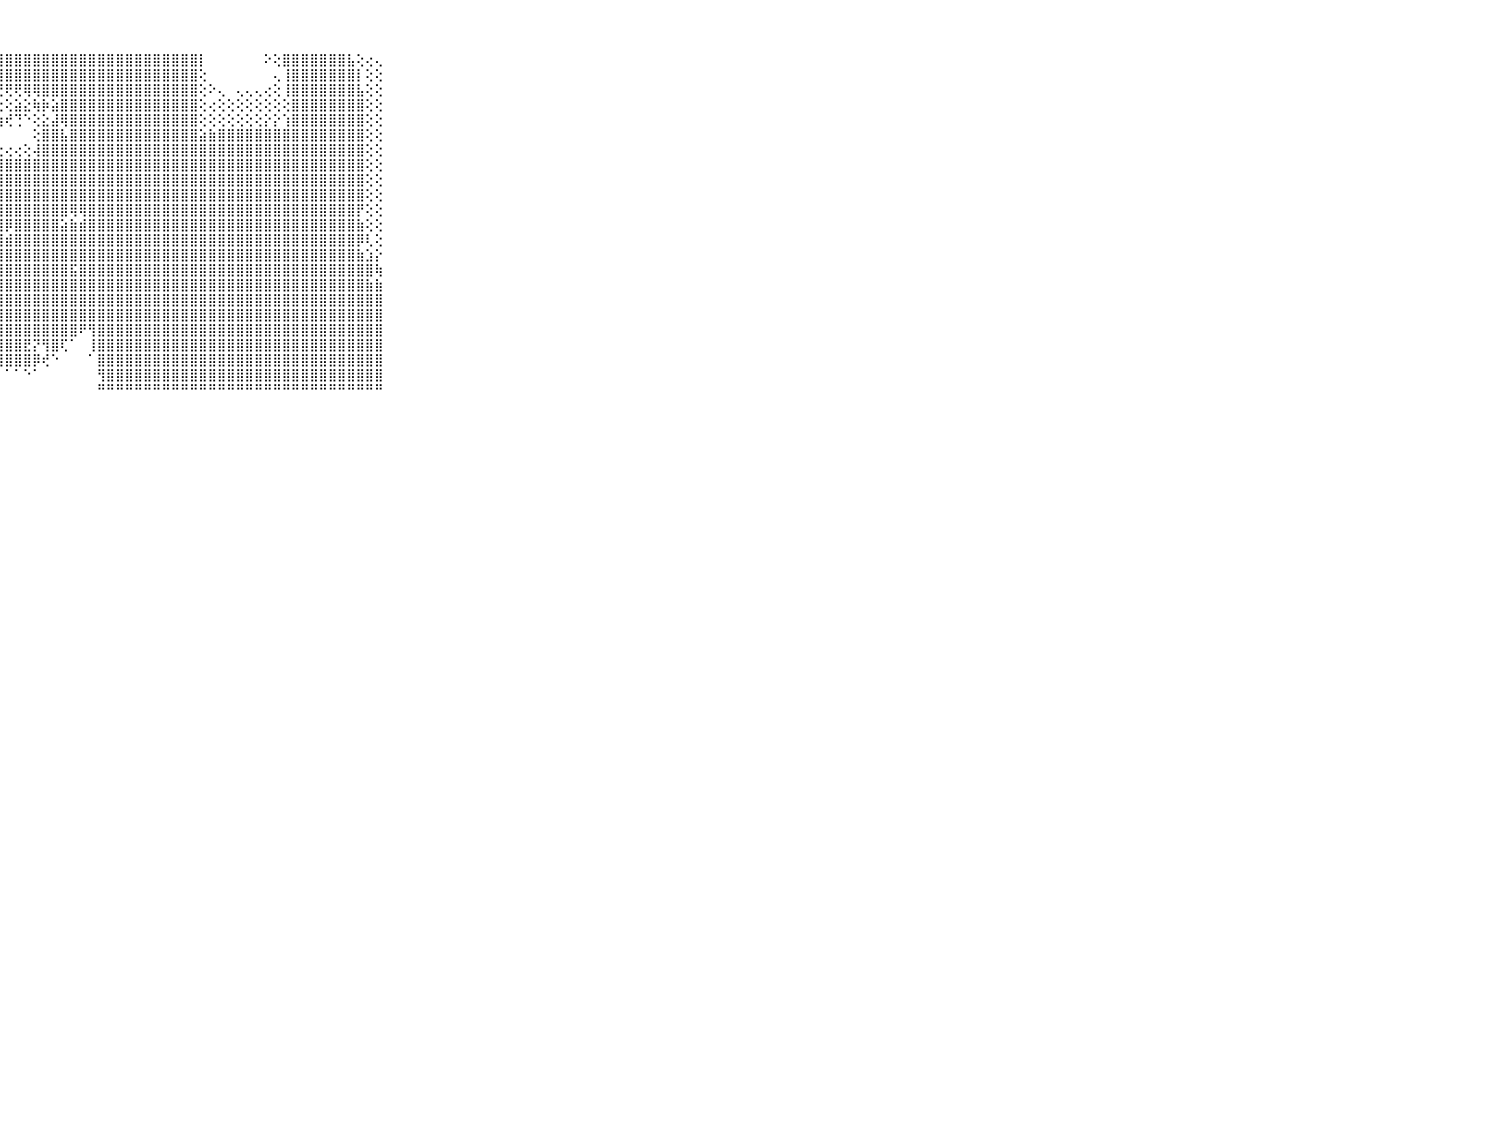

⠀⠀⠀⠀⠀⠀⠀⠀⠀⠀⠀⣿⣿⣿⣿⣿⣿⣿⣿⣿⣿⣿⣿⣿⣿⣿⣿⣿⣿⣿⣿⣿⣿⣿⣿⣿⣿⣿⣿⣿⣿⣿⣿⣿⣿⣿⣿⣿⣿⡇⠀⠀⠀⠀⠀⠀⠕⢕⣿⣿⣿⣿⣿⣿⣿⣧⢕⢔⢄⠀⠀⠀⠀⠀⠀⠀⠀⠀⠀⠀⠀
⠀⠀⠀⠀⠀⠀⠀⠀⠀⠀⠀⣸⣿⣿⣿⣿⣿⣿⣿⣿⣿⣿⣿⣿⣿⣿⣿⣿⣿⣿⣿⣿⣿⣿⣿⣿⣿⣿⣿⣿⣿⣿⣿⣿⣿⣿⣿⣿⣿⢕⠀⠀⠀⠀⠀⠀⠀⢄⢸⣿⣿⣿⣿⣿⣿⣿⡇⢕⢕⠀⠀⠀⠀⠀⠀⠀⠀⠀⠀⠀⠀
⠀⠀⠀⠀⠀⠀⠀⠀⠀⠀⠀⣿⣿⣿⣿⣿⣿⣿⣿⣿⣿⣿⣿⡿⢿⠿⢟⢟⢟⢟⢿⢿⣿⣿⣿⣿⣿⣿⣿⣿⣿⣿⣿⣿⣿⣿⣿⣿⣿⢕⠕⢄⠀⢄⢄⢄⢔⢕⢸⣿⣿⣿⣿⣿⣿⣿⣧⢕⢕⠀⠀⠀⠀⠀⠀⠀⠀⠀⠀⠀⠀
⠀⠀⠀⠀⠀⠀⠀⠀⠀⠀⠀⣿⣿⣿⣿⣿⣿⣿⣿⣿⡿⠟⠑⠐⠀⢐⢵⢕⢕⣵⣕⢷⡷⣵⣿⣿⣿⣿⣿⣿⣿⣿⣿⣿⣿⣿⣿⣿⣿⢕⢔⢕⢕⢕⢕⢕⢕⢕⢕⣿⣿⣿⣿⣿⣿⣿⣿⢕⢕⠀⠀⠀⠀⠀⠀⠀⠀⠀⠀⠀⠀
⠀⠀⠀⠀⠀⠀⠀⠀⠀⠀⠀⣿⣿⣿⣿⣿⣿⣿⡿⠟⠑⠀⠀⠀⢅⢜⢣⣵⢞⢙⠑⢕⣕⣼⢿⣿⣿⣿⣿⣿⣿⣿⣿⣿⣿⣿⣿⣿⣿⢕⢕⢕⢕⢕⢕⢕⡕⡕⢱⣿⣿⣿⣿⣿⣿⣿⣿⢕⢕⠀⠀⠀⠀⠀⠀⠀⠀⠀⠀⠀⠀
⠀⠀⠀⠀⠀⠀⠀⠀⠀⠀⠀⣿⣿⣿⣿⣿⣿⢏⠑⢕⢑⠀⣕⡔⢜⠽⠎⠁⠀⠀⠀⢕⣿⣿⣧⣿⣿⣿⣿⣿⣿⣿⣿⣿⣿⣿⣿⣿⣿⣵⣷⣿⣿⣿⣿⣿⣿⣿⣿⣿⣿⣿⣿⣿⣿⣿⣿⢕⢕⠀⠀⠀⠀⠀⠀⠀⠀⠀⠀⠀⠀
⠀⠀⠀⠀⠀⠀⠀⠀⠀⠀⠀⣿⣿⣿⣿⣿⠟⠁⢕⡧⢕⢅⢕⢱⢕⢕⢔⢕⢔⢔⢕⢼⣿⣿⣿⣿⣿⣿⣿⣿⣿⣿⣿⣿⣿⣿⣿⣿⣿⣿⣿⣿⣿⣿⣿⣿⣿⣿⣿⣿⣿⣿⣿⣿⣿⣿⣿⢕⢕⠀⠀⠀⠀⠀⠀⠀⠀⠀⠀⠀⠀
⠀⠀⠀⠀⠀⠀⠀⠀⠀⠀⠀⣿⣿⣿⣿⣿⢀⢁⢞⢽⡕⣱⣵⣵⣵⣵⣿⣿⣿⣿⣿⣿⣿⣿⣿⣿⣿⣿⣿⣿⣿⣿⣿⣿⣿⣿⣿⣿⣿⣿⣿⣿⣿⣿⣿⣿⣿⣿⣿⣿⣿⣿⣿⣿⣿⣿⣿⢕⢕⠀⠀⠀⠀⠀⠀⠀⠀⠀⠀⠀⠀
⠀⠀⠀⠀⠀⠀⠀⠀⠀⠀⠀⣿⣿⣿⣿⣿⡕⢕⢕⢕⢕⢹⣿⣿⣿⣿⣿⣿⣿⣿⣿⣿⣿⣿⣿⣿⣿⣿⣿⣿⣿⣿⣿⣿⣿⣿⣿⣿⣿⣿⣿⣿⣿⣿⣿⣿⣿⣿⣿⣿⣿⣿⣿⣿⣿⣿⣿⢕⢕⠀⠀⠀⠀⠀⠀⠀⠀⠀⠀⠀⠀
⠀⠀⠀⠀⠀⠀⠀⠀⠀⠀⠀⣿⣿⣿⣿⣿⡗⢑⢕⢕⢕⣾⣿⣿⣿⣿⣿⣿⣿⣿⣿⣿⣿⣿⣿⣿⣿⣿⣿⣿⣿⣿⣿⣿⣿⣿⣿⣿⣿⣿⣿⣿⣿⣿⣿⣿⣿⣿⣿⣿⣿⣿⣿⣿⣿⣿⣿⢕⢕⠀⠀⠀⠀⠀⠀⠀⠀⠀⠀⠀⠀
⠀⠀⠀⠀⠀⠀⠀⠀⠀⠀⠀⣿⣿⣿⣿⣿⣿⡔⢕⢅⢕⢿⣿⣿⣿⣿⣿⣿⣿⣿⣿⣿⣿⣿⣿⢿⢿⣿⣿⣿⣿⣿⣿⣿⣿⣿⣿⣿⣿⣿⣿⣿⣿⣿⣿⣿⣿⣿⣿⣿⣿⣿⣿⣿⣿⣿⡟⢕⢕⠀⠀⠀⠀⠀⠀⠀⠀⠀⠀⠀⠀
⠀⠀⠀⠀⠀⠀⠀⠀⠀⠀⠀⣿⣿⣿⣿⣿⣿⡇⠑⠐⢕⢸⣿⣿⣿⣿⣿⣿⡿⣿⣿⣿⣿⣿⣵⣷⣾⣿⣿⣿⣿⣿⣿⣿⣿⣿⣿⣿⣿⣿⣿⣿⣿⣿⣿⣿⣿⣿⣿⣿⣿⣿⣿⣿⣿⣿⣷⢕⢕⠀⠀⠀⠀⠀⠀⠀⠀⠀⠀⠀⠀
⠀⠀⠀⠀⠀⠀⠀⠀⠀⠀⠀⣿⣿⣿⣿⣿⣿⣿⡕⢅⢕⢜⣿⣿⣿⣿⣿⣿⣾⣿⣿⣿⣿⣿⣿⣿⣿⣿⣿⣿⣿⣿⣿⣿⣿⣿⣿⣿⣿⣿⣿⣿⣿⣿⣿⣿⣿⣿⣿⣿⣿⣿⣿⣿⣿⣿⡿⢇⢕⠀⠀⠀⠀⠀⠀⠀⠀⠀⠀⠀⠀
⠀⠀⠀⠀⠀⠀⠀⠀⠀⠀⠀⣿⣿⣿⣿⣿⣿⣿⣟⣿⣷⣿⣿⣿⣿⣿⣿⣿⣿⣿⣿⣿⣿⣿⣿⣿⣿⣿⣿⣿⣿⣿⣿⣿⣿⣿⣿⣿⣿⣿⣿⣿⣿⣿⣿⣿⣿⣿⣿⣿⣿⣿⣿⣿⣿⣿⣷⣱⡕⠀⠀⠀⠀⠀⠀⠀⠀⠀⠀⠀⠀
⠀⠀⠀⠀⠀⠀⠀⠀⠀⠀⠀⣿⣿⣿⣿⣿⣿⣿⣿⣿⣿⣿⣿⣿⣿⣿⣿⣿⣿⣿⣿⣿⣿⣿⣿⣯⣿⣿⣿⣿⣿⣿⣿⣿⣿⣿⣿⣿⣿⣿⣿⣿⣿⣿⣿⣿⣿⣿⣿⣿⣿⣿⣿⣿⣿⣿⣿⣿⢷⠀⠀⠀⠀⠀⠀⠀⠀⠀⠀⠀⠀
⠀⠀⠀⠀⠀⠀⠀⠀⠀⠀⠀⣿⣿⣿⣿⣿⣿⣿⣿⣿⣿⣿⣿⣿⣿⣿⣿⣿⣿⣿⣿⣿⣿⣿⣿⣿⣿⣿⣿⣿⣿⣿⣿⣿⣿⣿⣿⣿⣿⣿⣿⣿⣿⣿⣿⣿⣿⣿⣿⣿⣿⣿⣿⣿⣿⣿⣿⣷⣷⠀⠀⠀⠀⠀⠀⠀⠀⠀⠀⠀⠀
⠀⠀⠀⠀⠀⠀⠀⠀⠀⠀⠀⣿⣿⣿⣿⣿⣿⣿⣿⣿⣿⣿⣿⣿⣿⣿⣿⣿⣿⣿⣿⣿⣿⣿⣿⣿⣿⣿⣿⣿⣿⣿⣿⣿⣿⣿⣿⣿⣿⣿⣿⣿⣿⣿⣿⣿⣿⣿⣿⣿⣿⣿⣿⣿⣿⣿⣿⣿⣿⠀⠀⠀⠀⠀⠀⠀⠀⠀⠀⠀⠀
⠀⠀⠀⠀⠀⠀⠀⠀⠀⠀⠀⣿⣿⣿⣿⣿⣿⣿⣿⣿⣿⢟⢹⣿⣿⣿⣿⣿⣿⣿⣿⣿⣿⣿⣿⣿⣿⣿⣿⣿⣿⣿⣿⣿⣿⣿⣿⣿⣿⣿⣿⣿⣿⣿⣿⣿⣿⣿⣿⣿⣿⣿⣿⣿⣿⣿⣿⣿⣿⠀⠀⠀⠀⠀⠀⠀⠀⠀⠀⠀⠀
⠀⠀⠀⠀⠀⠀⠀⠀⠀⠀⠀⣿⣿⣿⣿⣿⣿⣿⣿⣿⣿⢕⢜⢿⣿⣿⣿⣿⣿⣿⣿⣿⣿⣿⣿⣿⠟⢻⣿⣿⣿⣿⣿⣿⣿⣿⣿⣿⣿⣿⣿⣿⣿⣿⣿⣿⣿⣿⣿⣿⣿⣿⣿⣿⣿⣿⣿⣿⣿⠀⠀⠀⠀⠀⠀⠀⠀⠀⠀⠀⠀
⠀⠀⠀⠀⠀⠀⠀⠀⠀⠀⠀⣿⣿⣿⣿⣿⣿⣿⣿⣿⣿⡇⢑⢜⢻⣿⣿⣿⣿⣿⣟⡝⢻⣿⢏⠁⠀⢸⣿⣿⣿⣿⣿⣿⣿⣿⣿⣿⣿⣿⣿⣿⣿⣿⣿⣿⣿⣿⣿⣿⣿⣿⣿⣿⣿⣿⣿⣿⣿⠀⠀⠀⠀⠀⠀⠀⠀⠀⠀⠀⠀
⠀⠀⠀⠀⠀⠀⠀⠀⠀⠀⠀⣿⣿⣿⣿⣿⣿⣿⣿⣿⣿⣇⢄⢀⠑⢘⠟⢿⣿⣿⣿⡿⢞⠑⠀⠀⠀⠁⣿⣿⣿⣿⣿⣿⣿⣿⣿⣿⣿⣿⣿⣿⣿⣿⣿⣿⣿⣿⣿⣿⣿⣿⣿⣿⣿⣿⣿⣿⣿⠀⠀⠀⠀⠀⠀⠀⠀⠀⠀⠀⠀
⠀⠀⠀⠀⠀⠀⠀⠀⠀⠀⠀⣿⣿⣿⣿⣿⣿⣿⣿⣿⣿⡿⠁⠄⢕⠀⠀⠀⠁⠁⠑⠁⠀⠀⠀⠀⠀⠀⢻⣿⣿⣿⣿⣿⣿⣿⣿⣿⣿⣿⣿⣿⣿⣿⣿⣿⣿⣿⣿⣿⣿⣿⣿⣿⣿⣿⣿⣿⣿⠀⠀⠀⠀⠀⠀⠀⠀⠀⠀⠀⠀
⠀⠀⠀⠀⠀⠀⠀⠀⠀⠀⠀⠛⠛⠛⠛⠛⠛⠛⠛⠛⠛⠃⠀⠑⠐⠀⠀⠀⠀⠀⠀⠀⠀⠀⠀⠀⠀⠀⠛⠛⠛⠛⠛⠛⠛⠛⠛⠛⠛⠛⠛⠛⠛⠛⠛⠛⠛⠛⠛⠛⠛⠛⠛⠛⠛⠛⠛⠛⠛⠀⠀⠀⠀⠀⠀⠀⠀⠀⠀⠀⠀